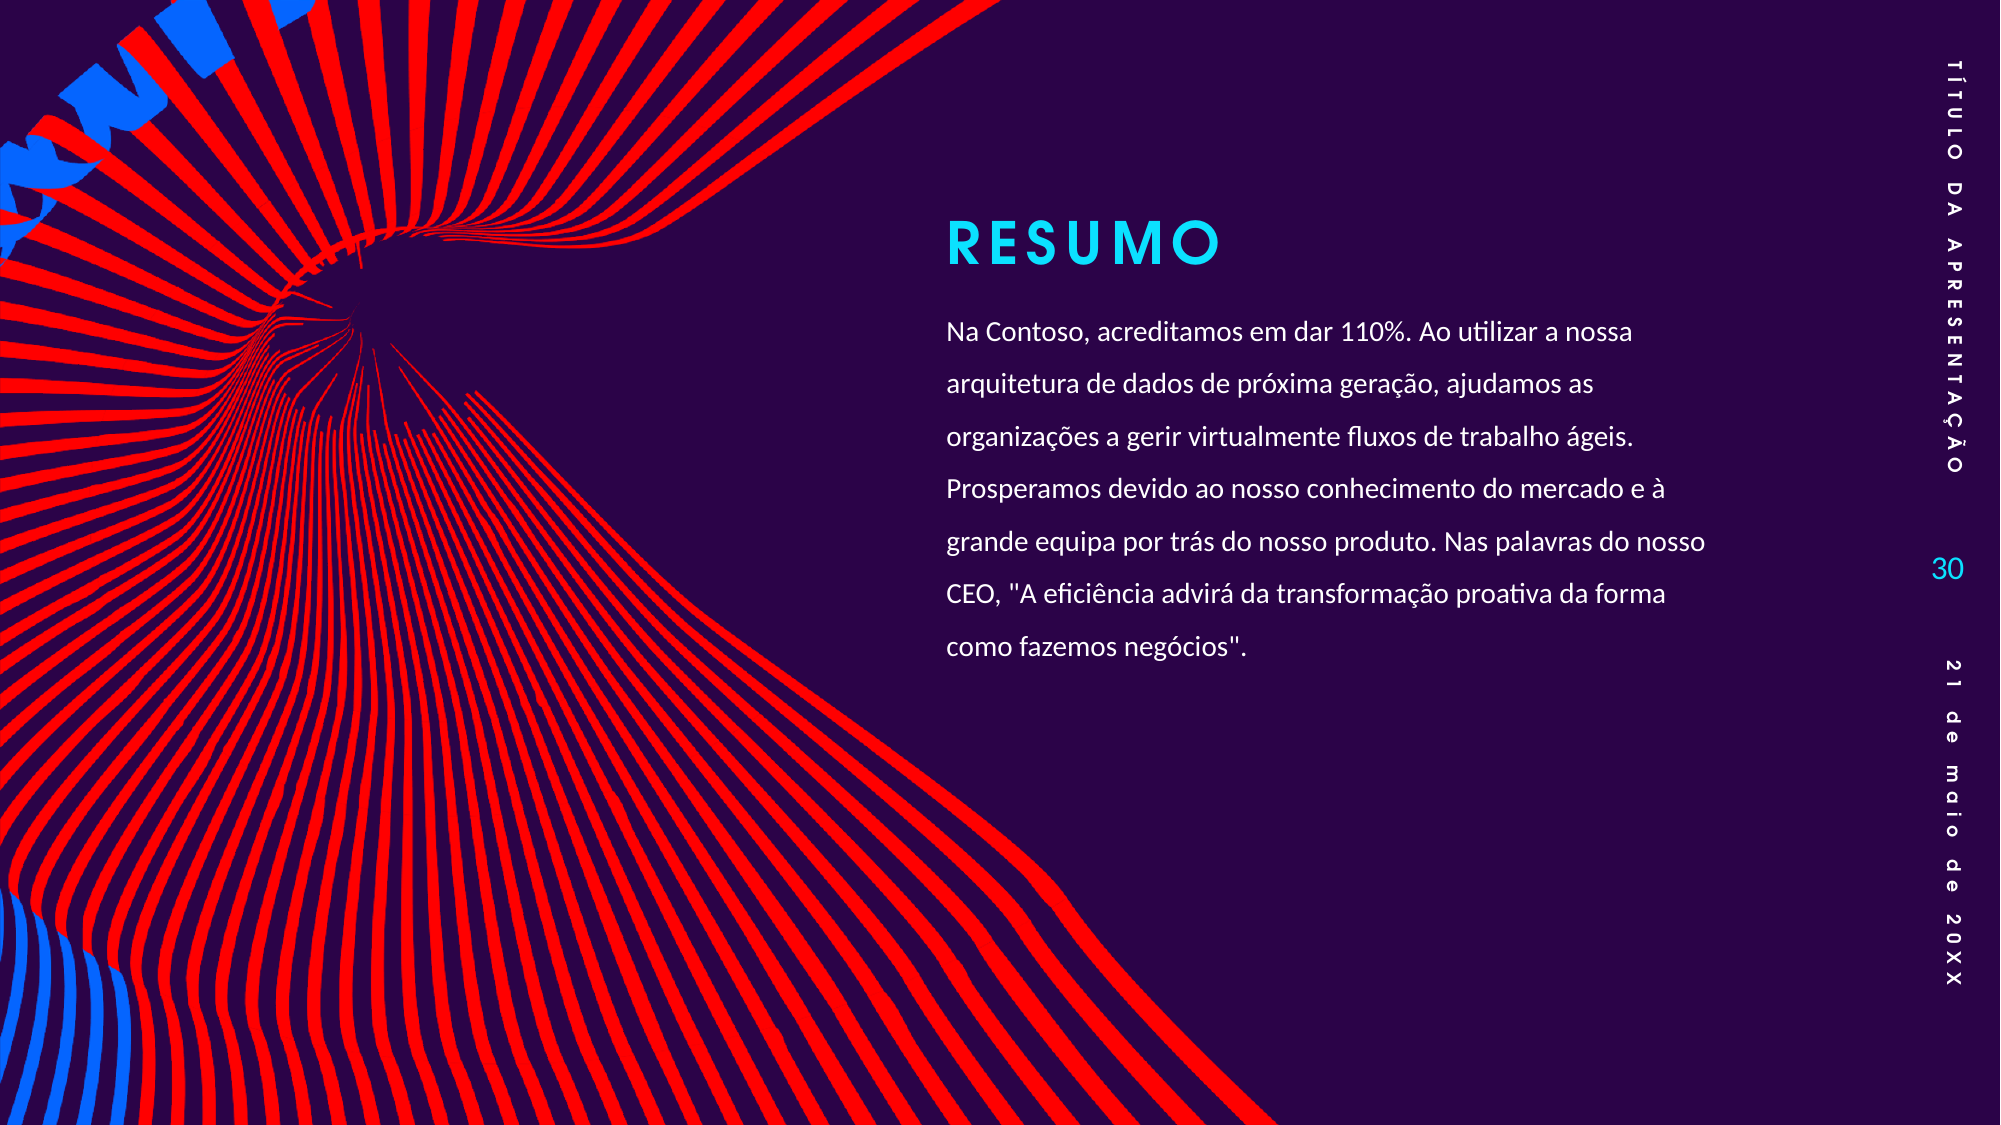

# Resumo
TÍTULO DA APRESENTAÇÃO
Na Contoso, acreditamos em dar 110%. Ao utilizar a nossa arquitetura de dados de próxima geração, ajudamos as organizações a gerir virtualmente fluxos de trabalho ágeis. Prosperamos devido ao nosso conhecimento do mercado e à grande equipa por trás do nosso produto. Nas palavras do nosso CEO, "A eficiência advirá da transformação proativa da forma como fazemos negócios".
30
21 de maio de 20XX